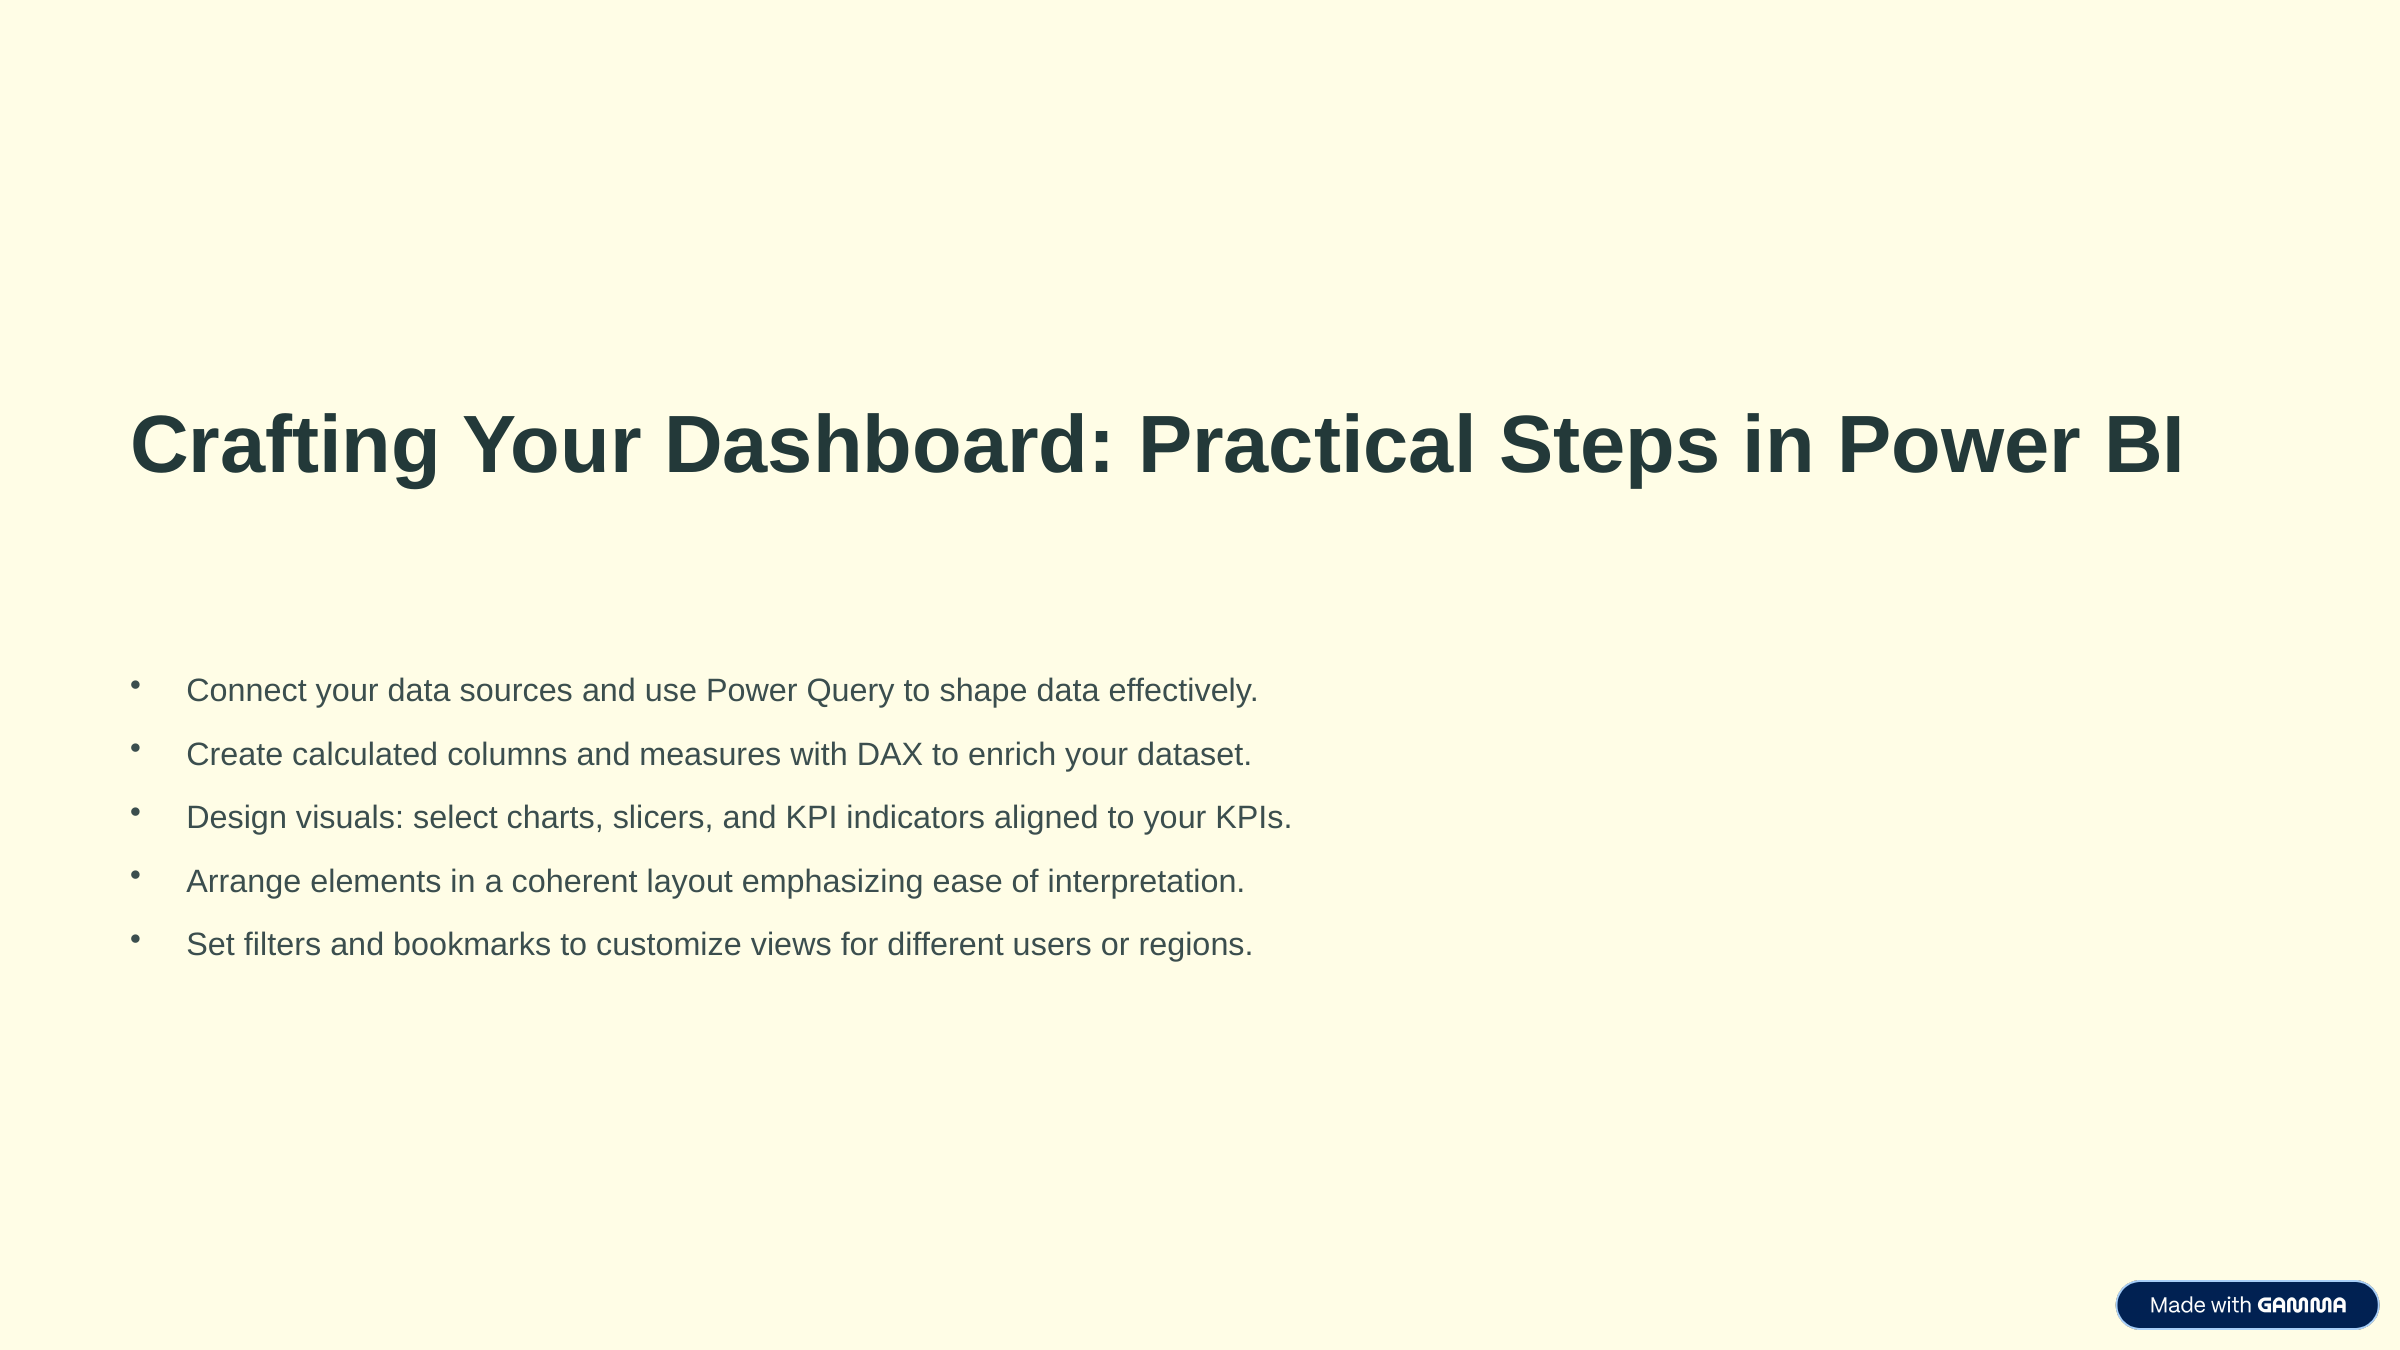

Crafting Your Dashboard: Practical Steps in Power BI
Connect your data sources and use Power Query to shape data effectively.
Create calculated columns and measures with DAX to enrich your dataset.
Design visuals: select charts, slicers, and KPI indicators aligned to your KPIs.
Arrange elements in a coherent layout emphasizing ease of interpretation.
Set filters and bookmarks to customize views for different users or regions.